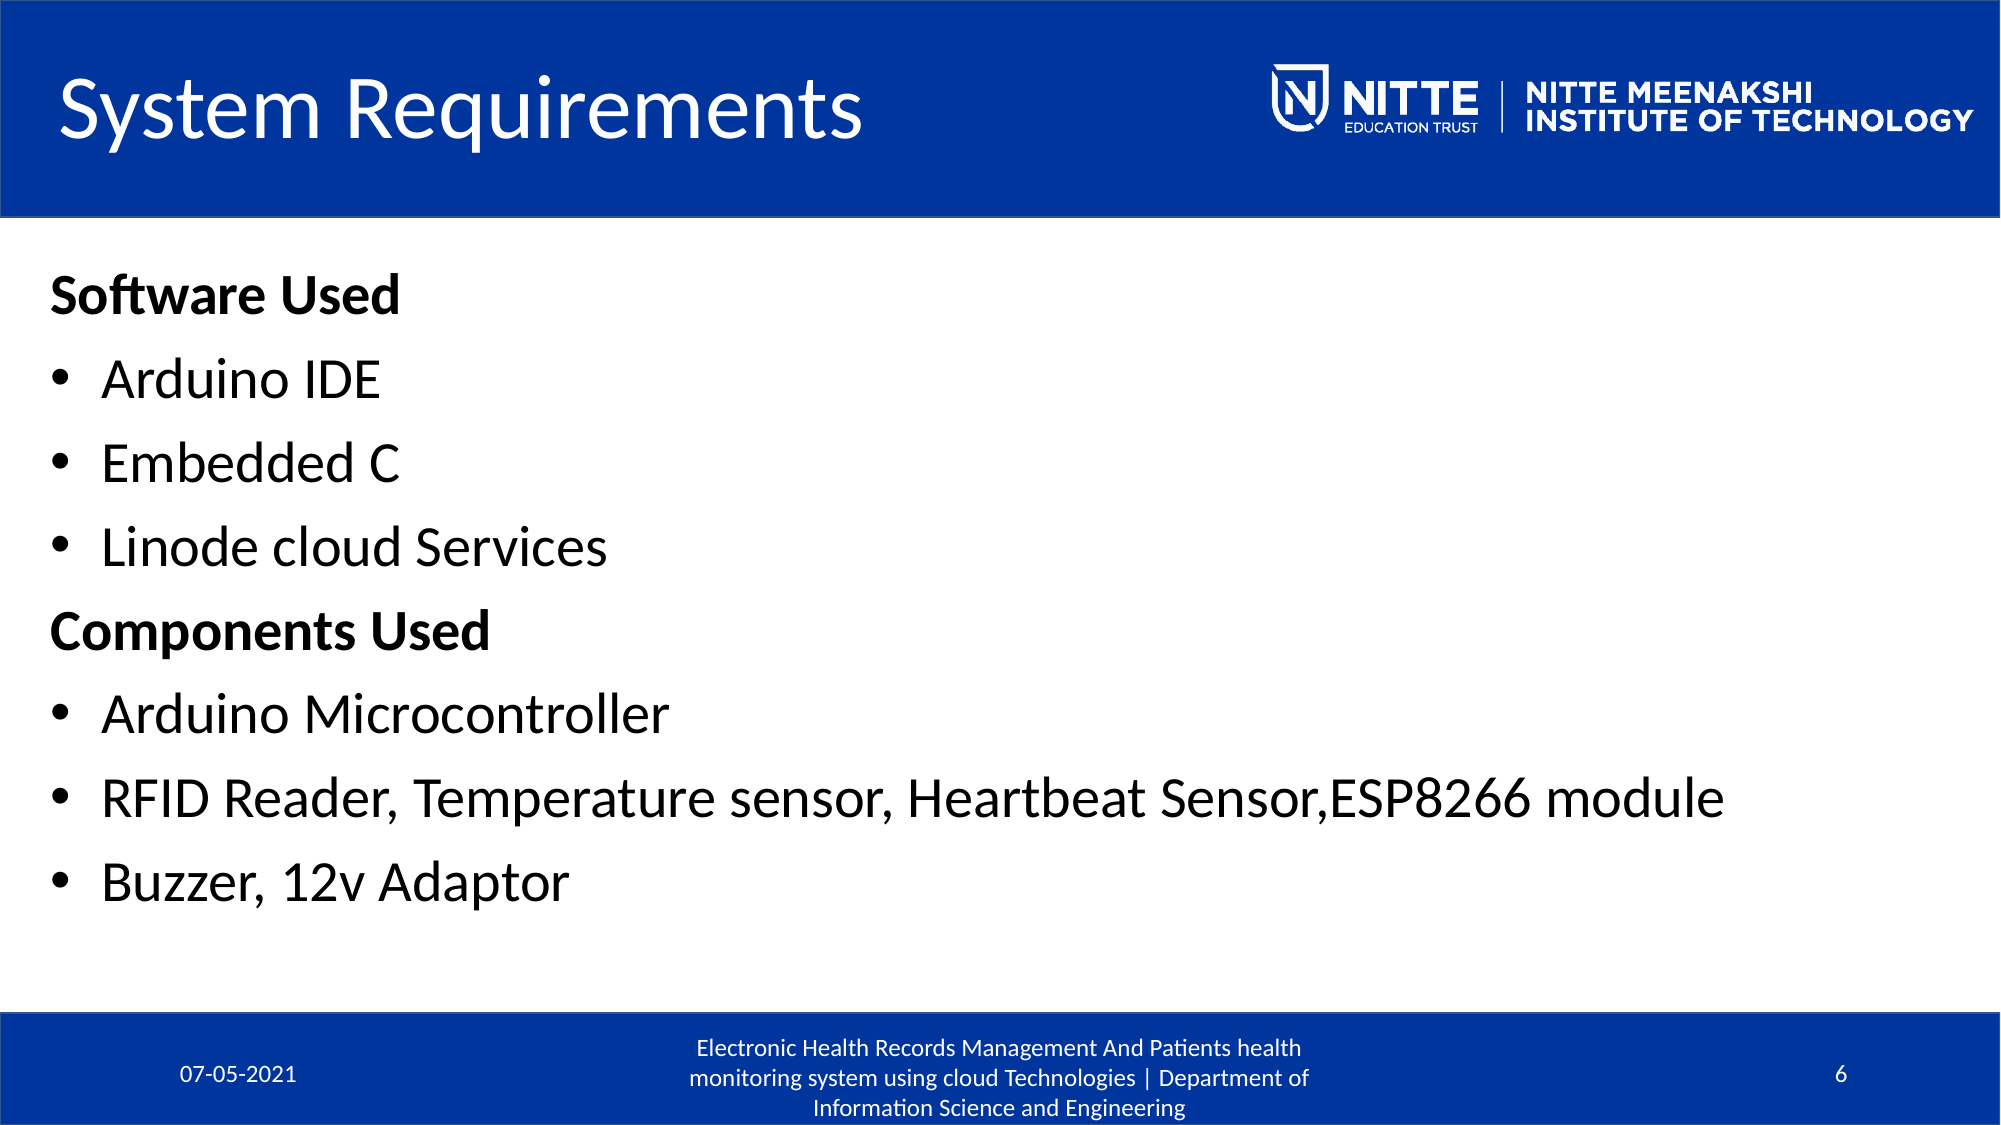

# System Requirements
Software Used
 Arduino IDE
 Embedded C
 Linode cloud Services
Components Used
 Arduino Microcontroller
 RFID Reader, Temperature sensor, Heartbeat Sensor,ESP8266 module
 Buzzer, 12v Adaptor
07-05-2021
6
Electronic Health Records Management And Patients health monitoring system using cloud Technologies | Department of Information Science and Engineering